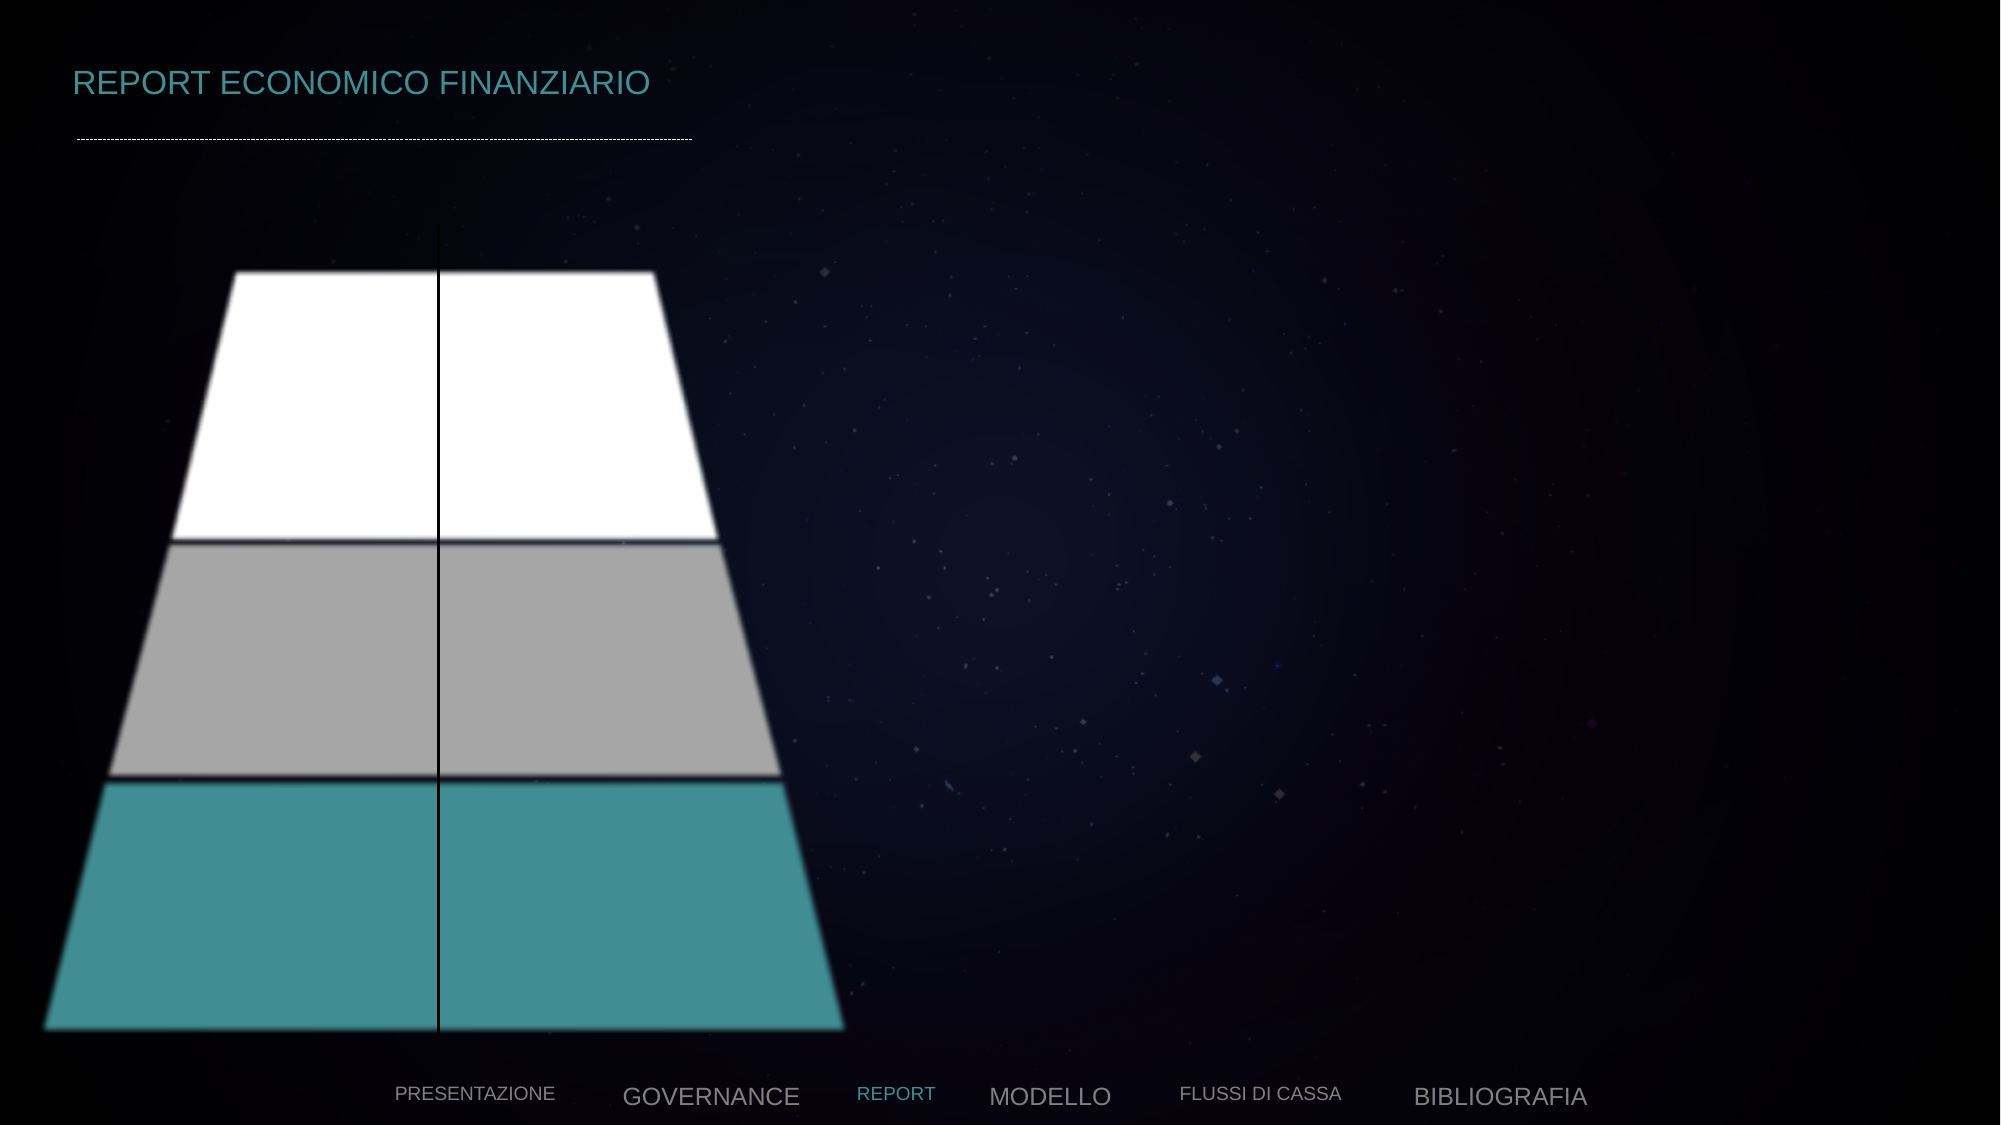

REPORT ECONOMICO FINANZIARIO

PRESENTAZIONE

GOVERNANCE

REPORT

MODELLO

FLUSSI DI CASSA

BIBLIOGRAFIA